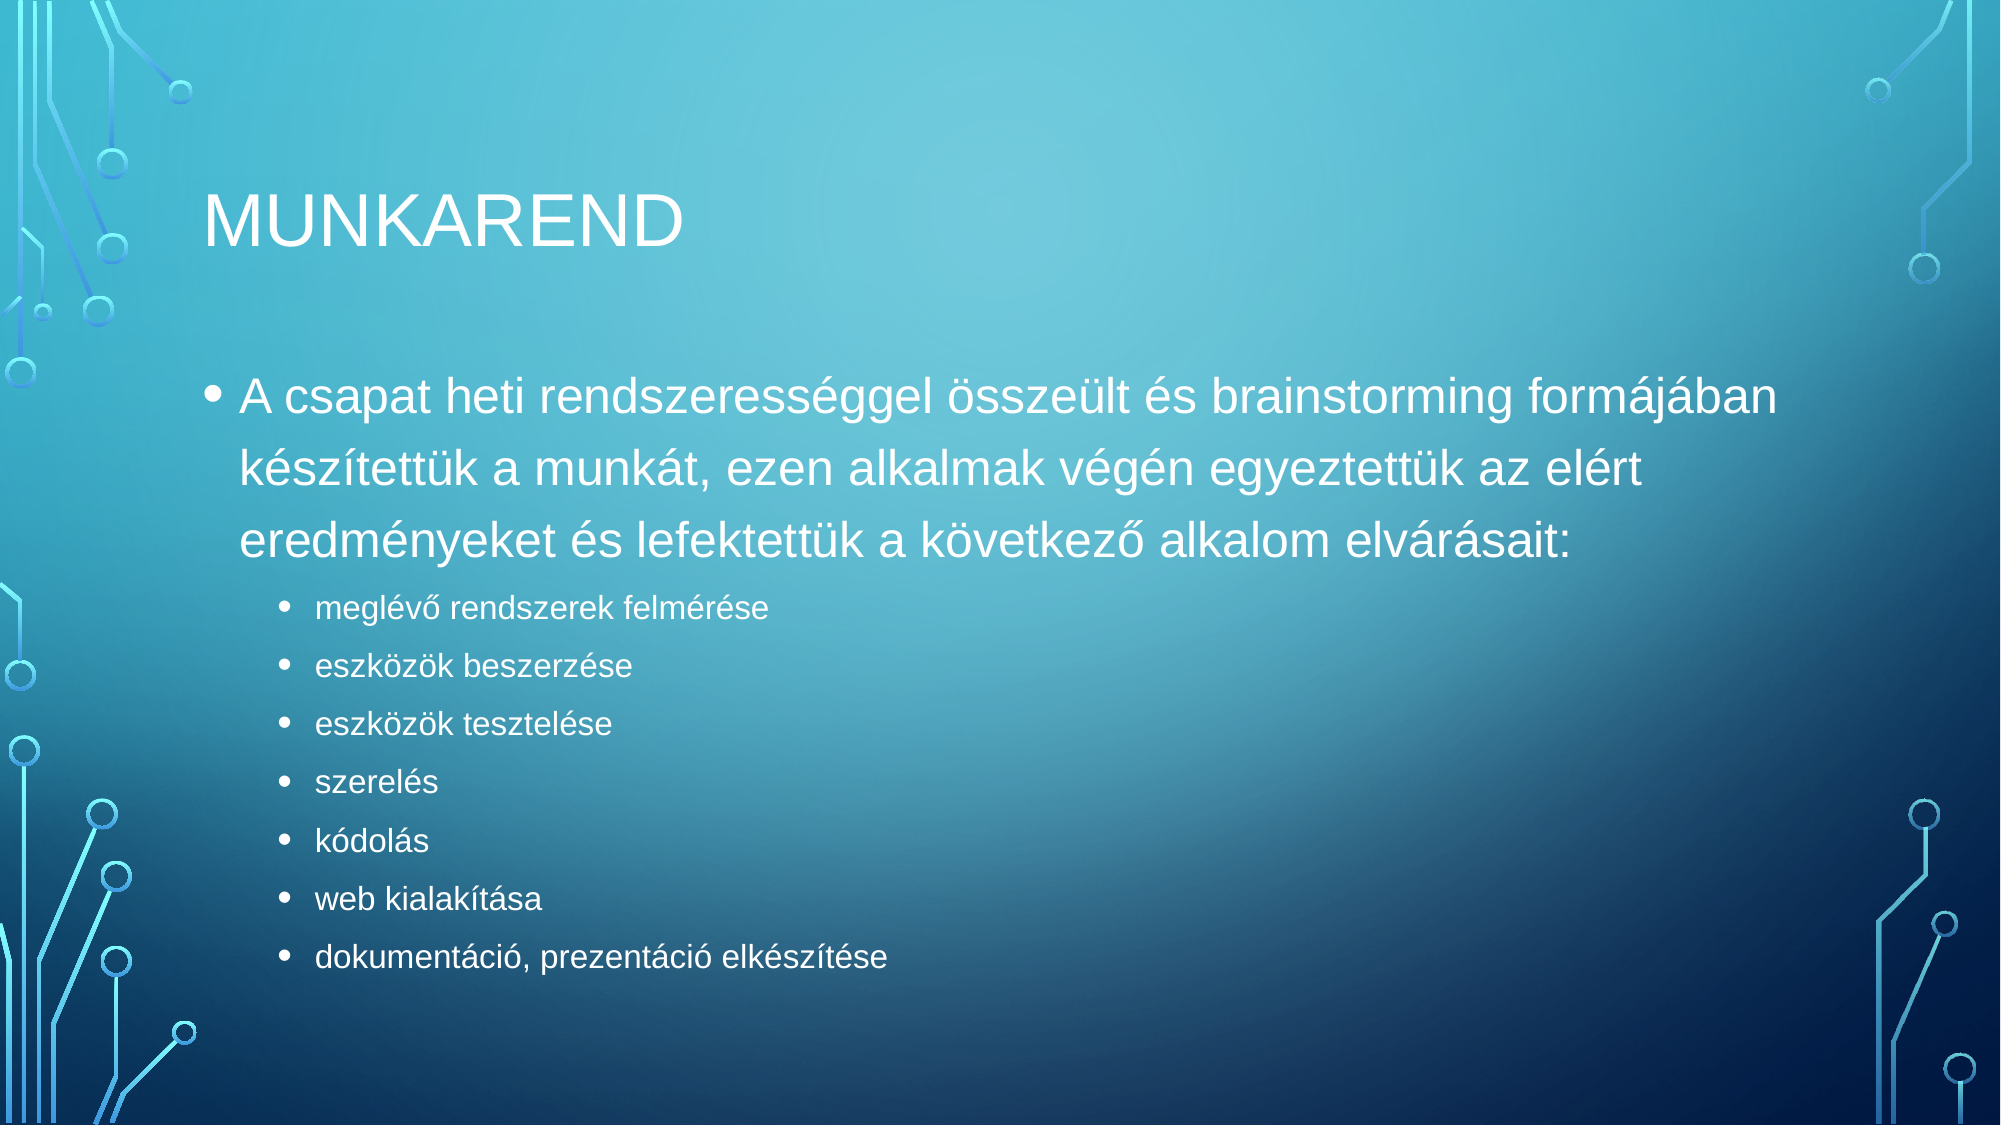

# Munkarend
A csapat heti rendszerességgel összeült és brainstorming formájában készítettük a munkát, ezen alkalmak végén egyeztettük az elért eredményeket és lefektettük a következő alkalom elvárásait:
meglévő rendszerek felmérése
eszközök beszerzése
eszközök tesztelése
szerelés
kódolás
web kialakítása
dokumentáció, prezentáció elkészítése